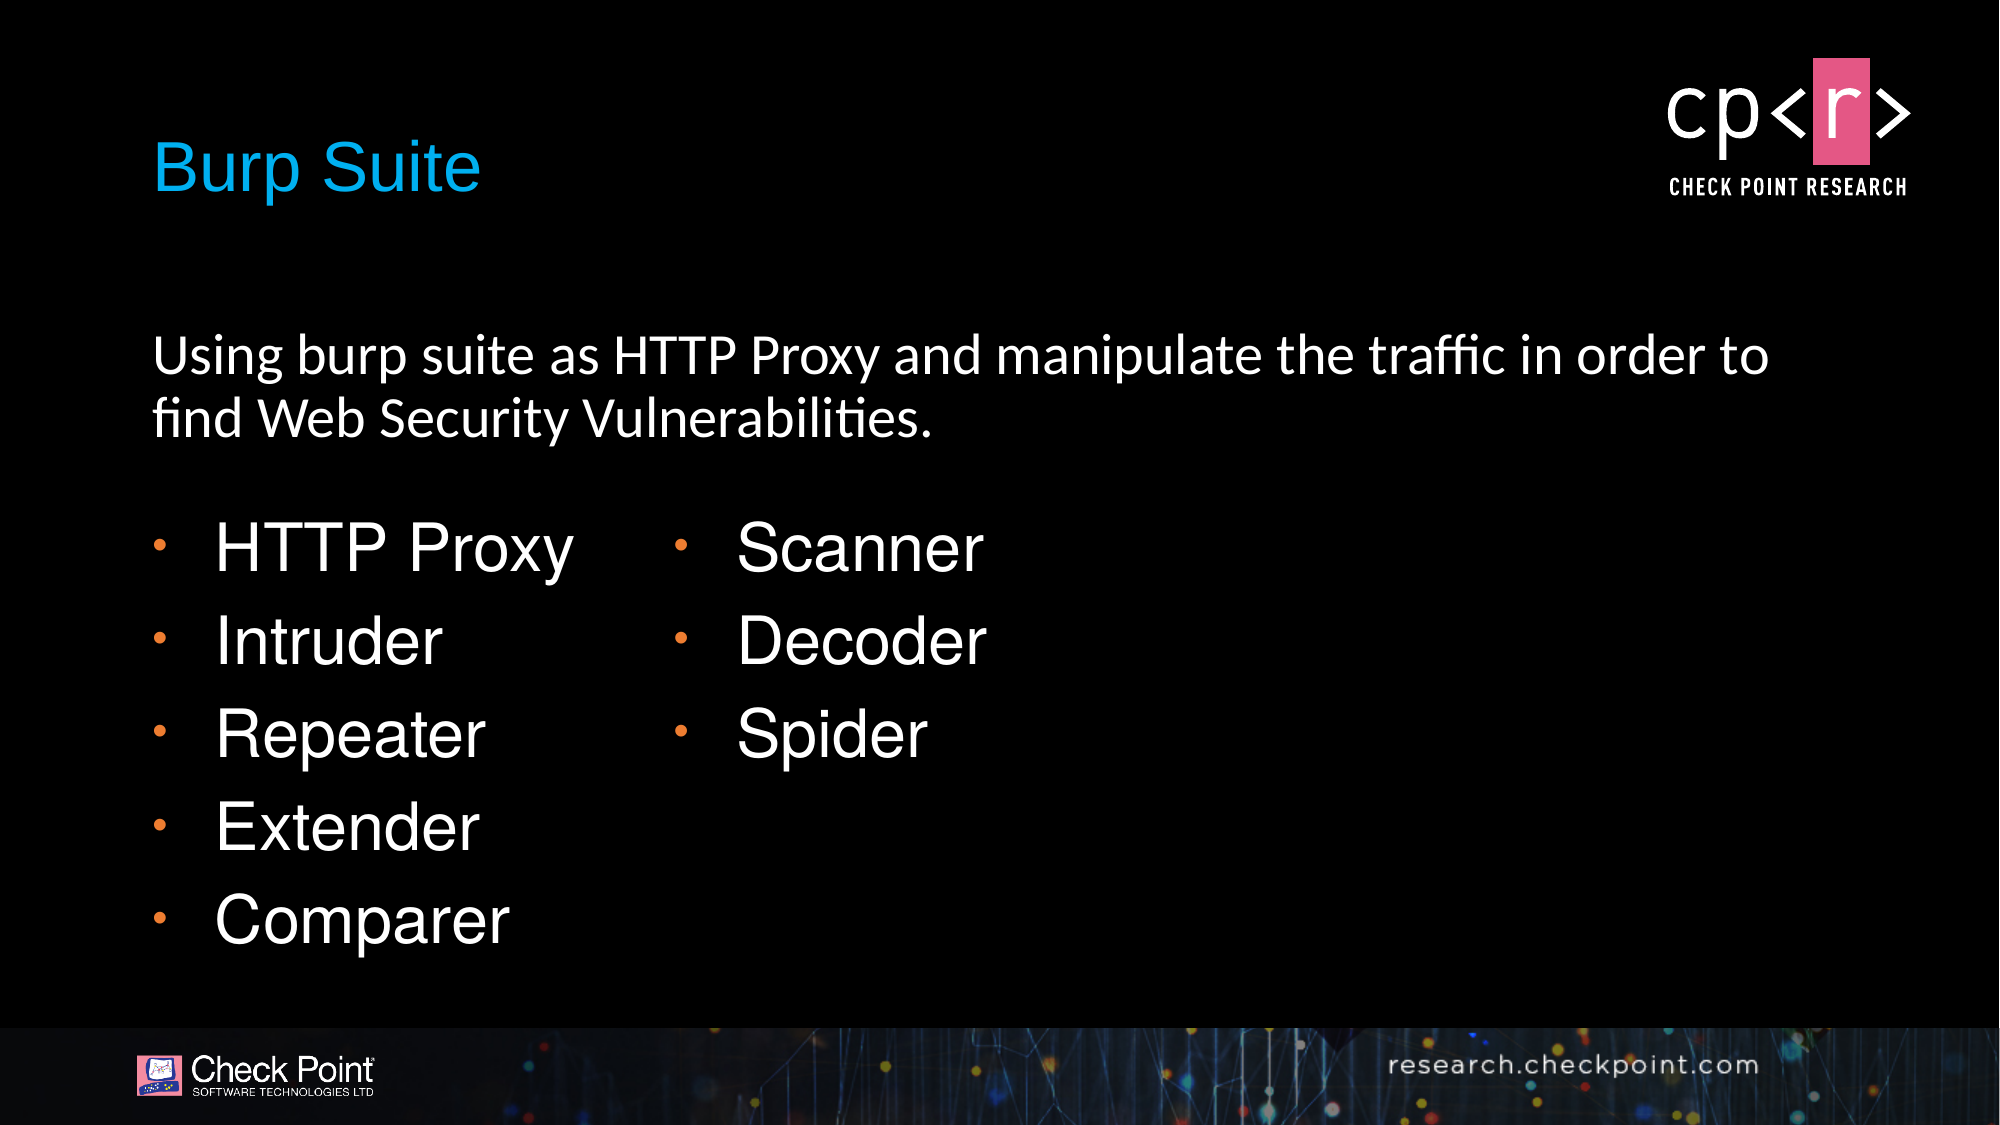

# Burp Suite
Using burp suite as HTTP Proxy and manipulate the traffic in order to find Web Security Vulnerabilities.
HTTP Proxy
Intruder
Repeater
Extender
Comparer
Scanner
Decoder
Spider